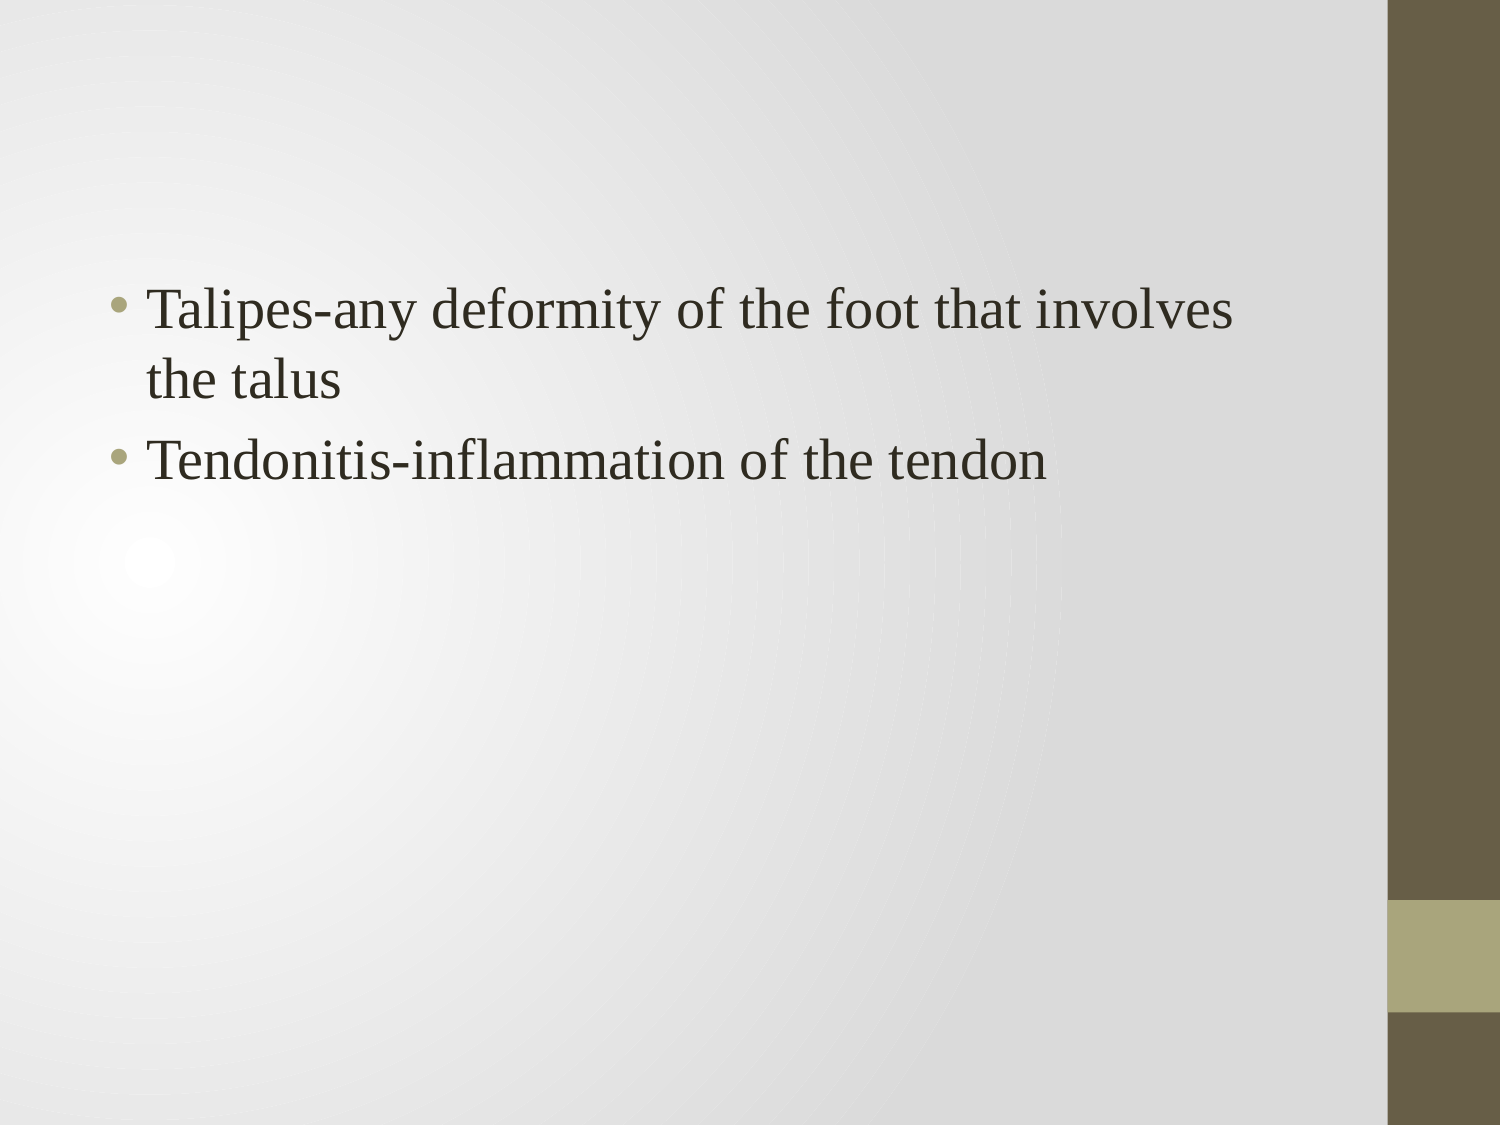

#
Talipes-any deformity of the foot that involves the talus
Tendonitis-inflammation of the tendon